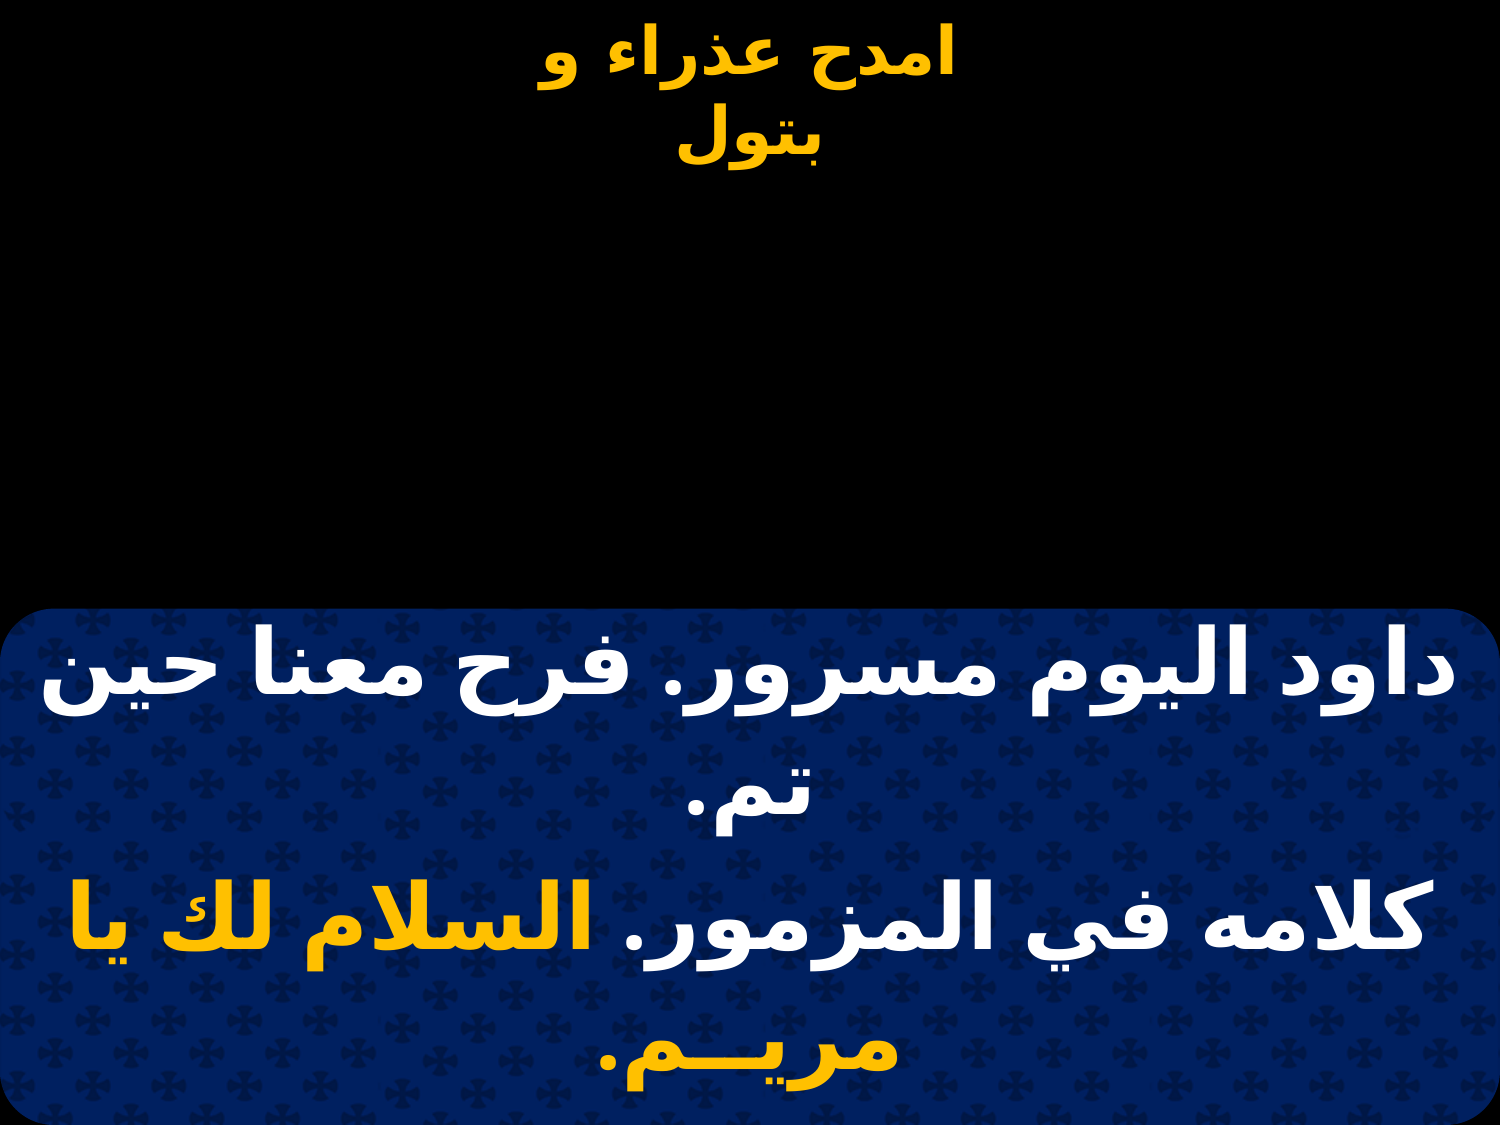

#
| داود اليوم مسرور. فرح معنا حين تم. |
| --- |
| كلامه في المزمور. السلام لك يا مريــم. |
|  |
| ذاك الحبل المختار. أعجوبة لمن يفهم. |
| كزرع بغير بذار. السلام لك يا مريــم. |